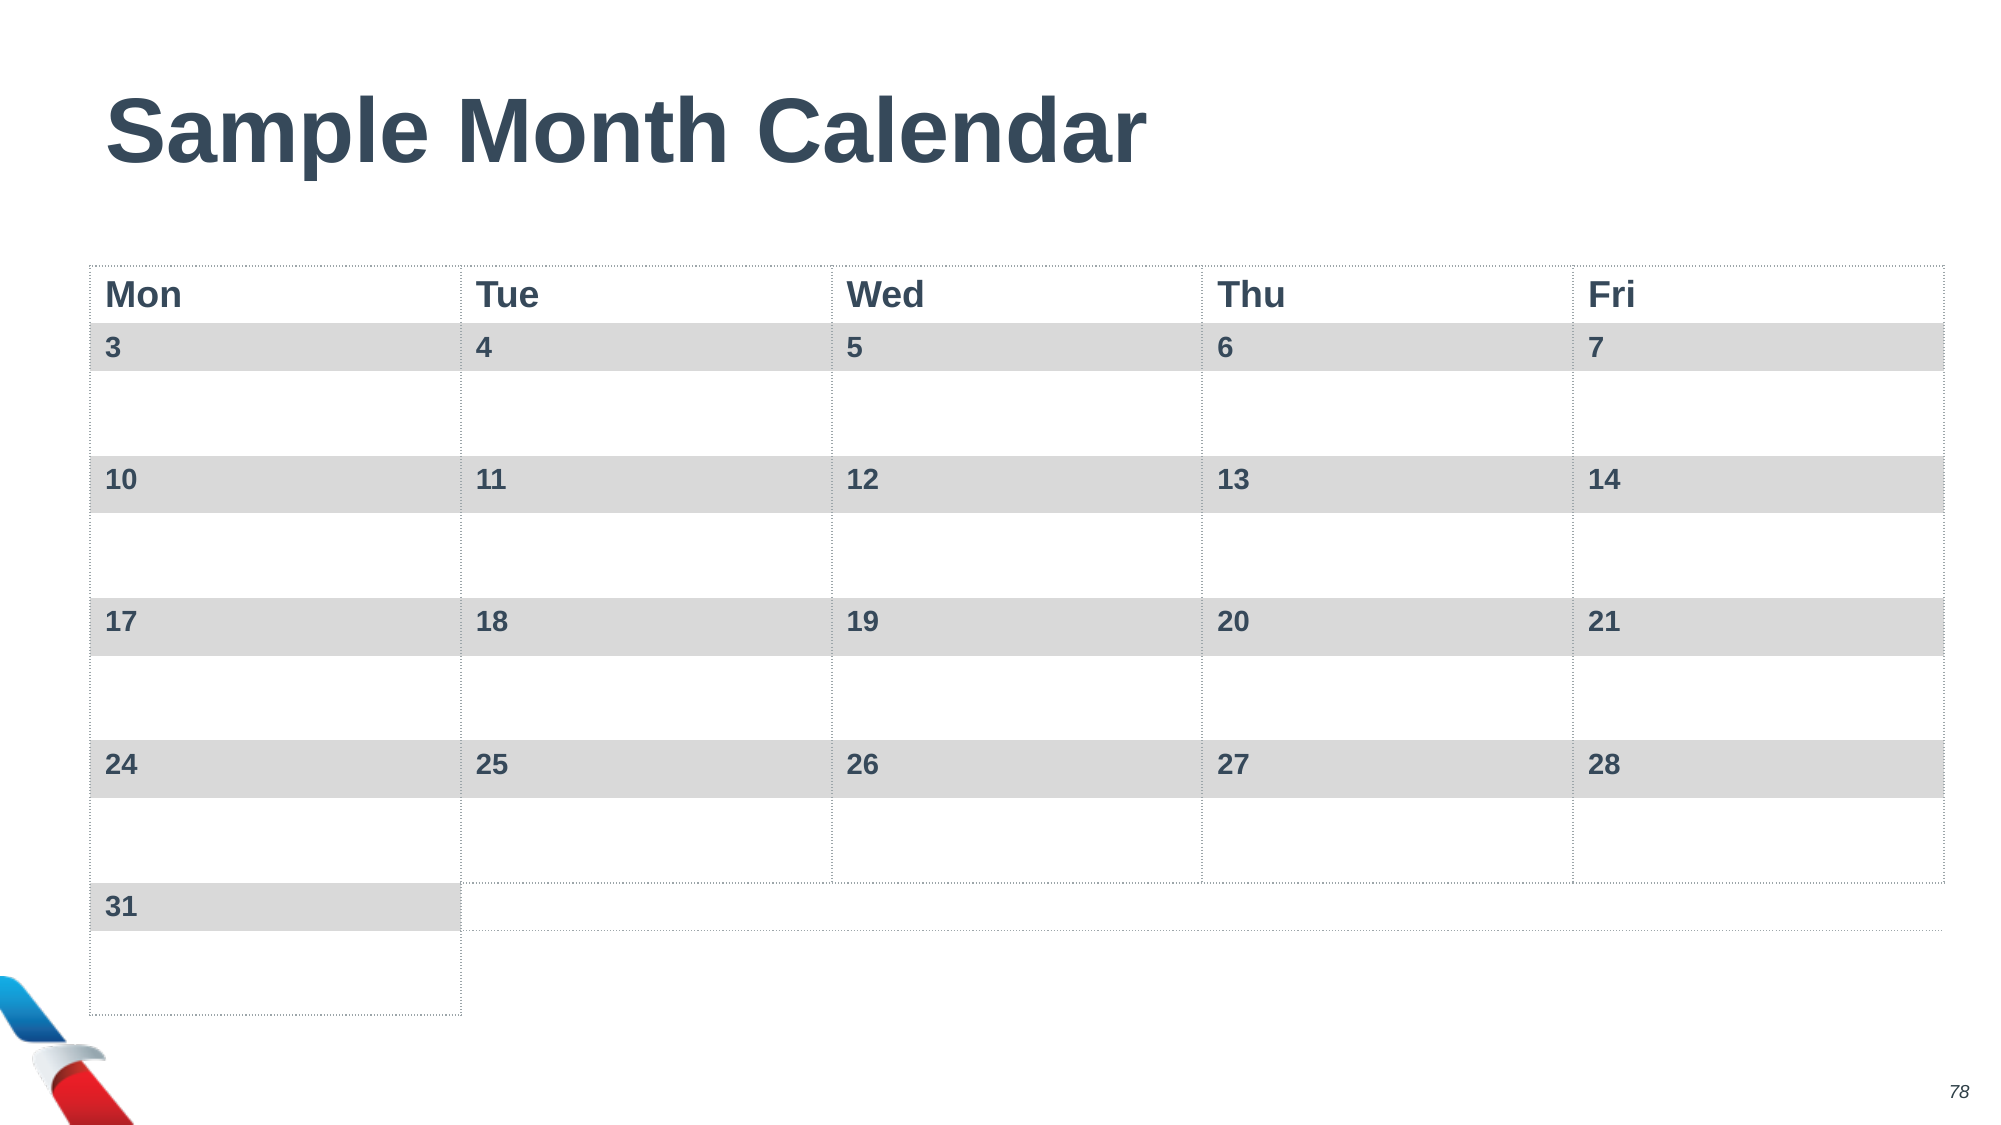

Sample Month Calendar
| Mon | Tue | Wed | Thu | Fri |
| --- | --- | --- | --- | --- |
| 3 | 4 | 5 | 6 | 7 |
|  |  |  |  |  |
| 10 | 11 | 12 | 13 | 14 |
|  |  |  |  |  |
| 17 | 18 | 19 | 20 | 21 |
|  |  |  |  |  |
| 24 | 25 | 26 | 27 | 28 |
|  |  |  |  |  |
| 31 |  |  |  |  |
|  |  |  |  |  |